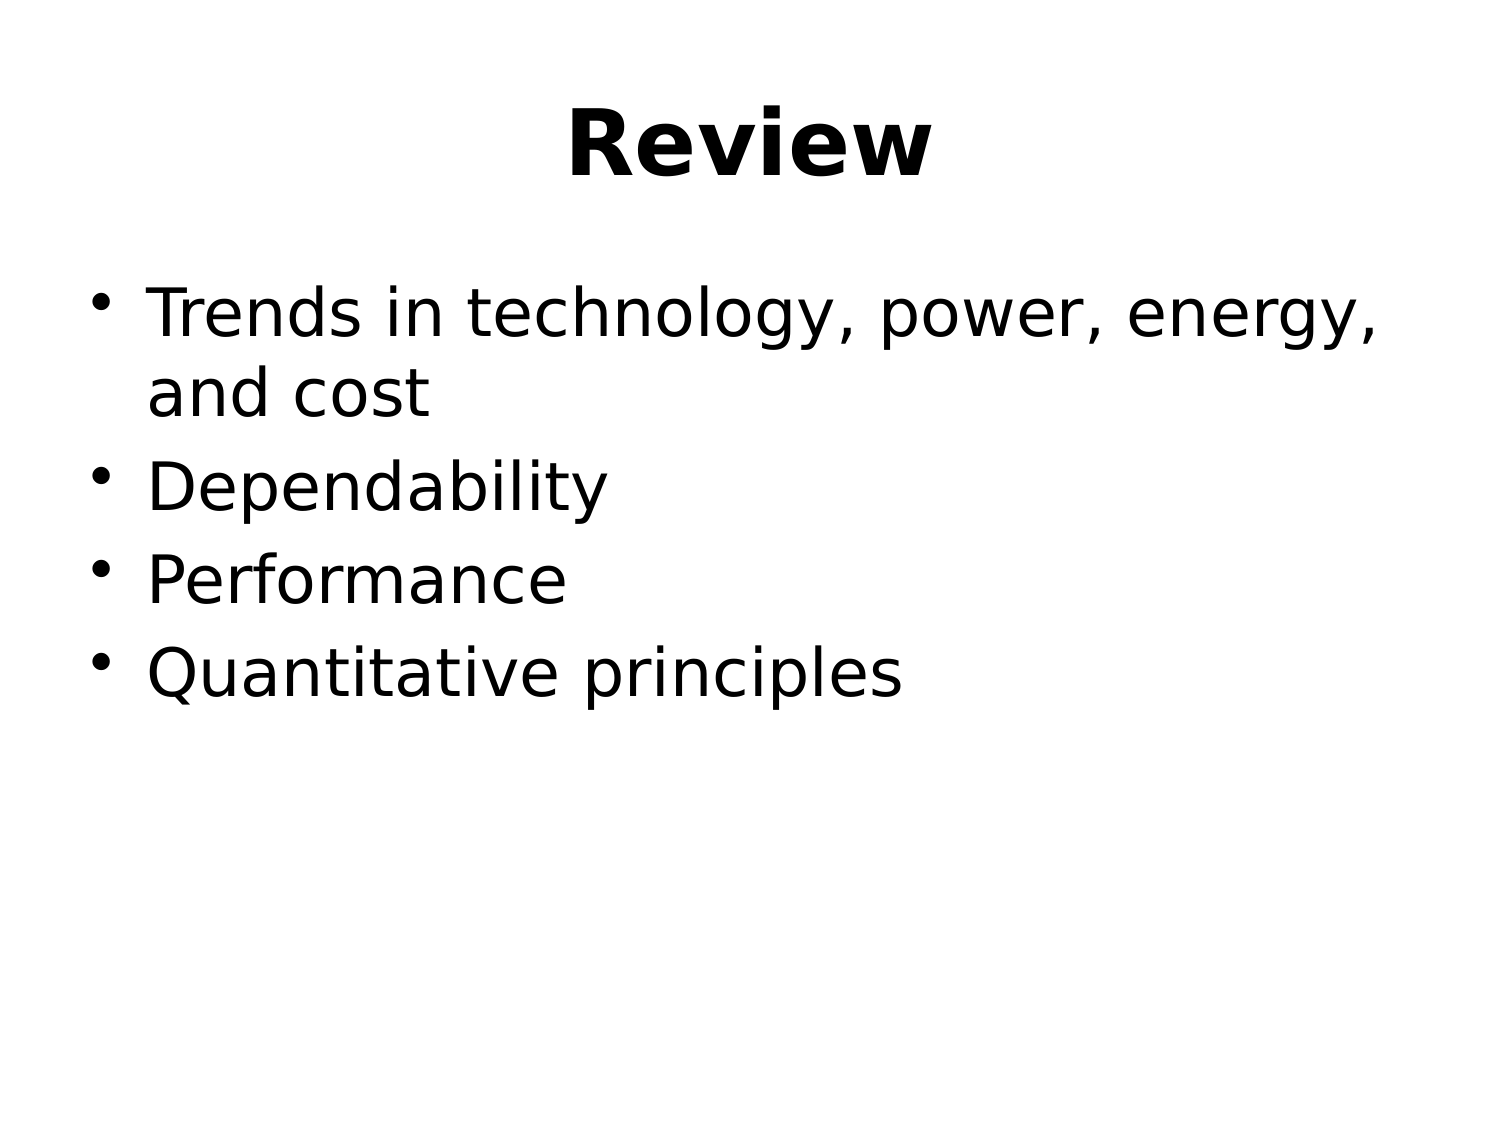

# Review
Trends in technology, power, energy, and cost
Dependability
Performance
Quantitative principles